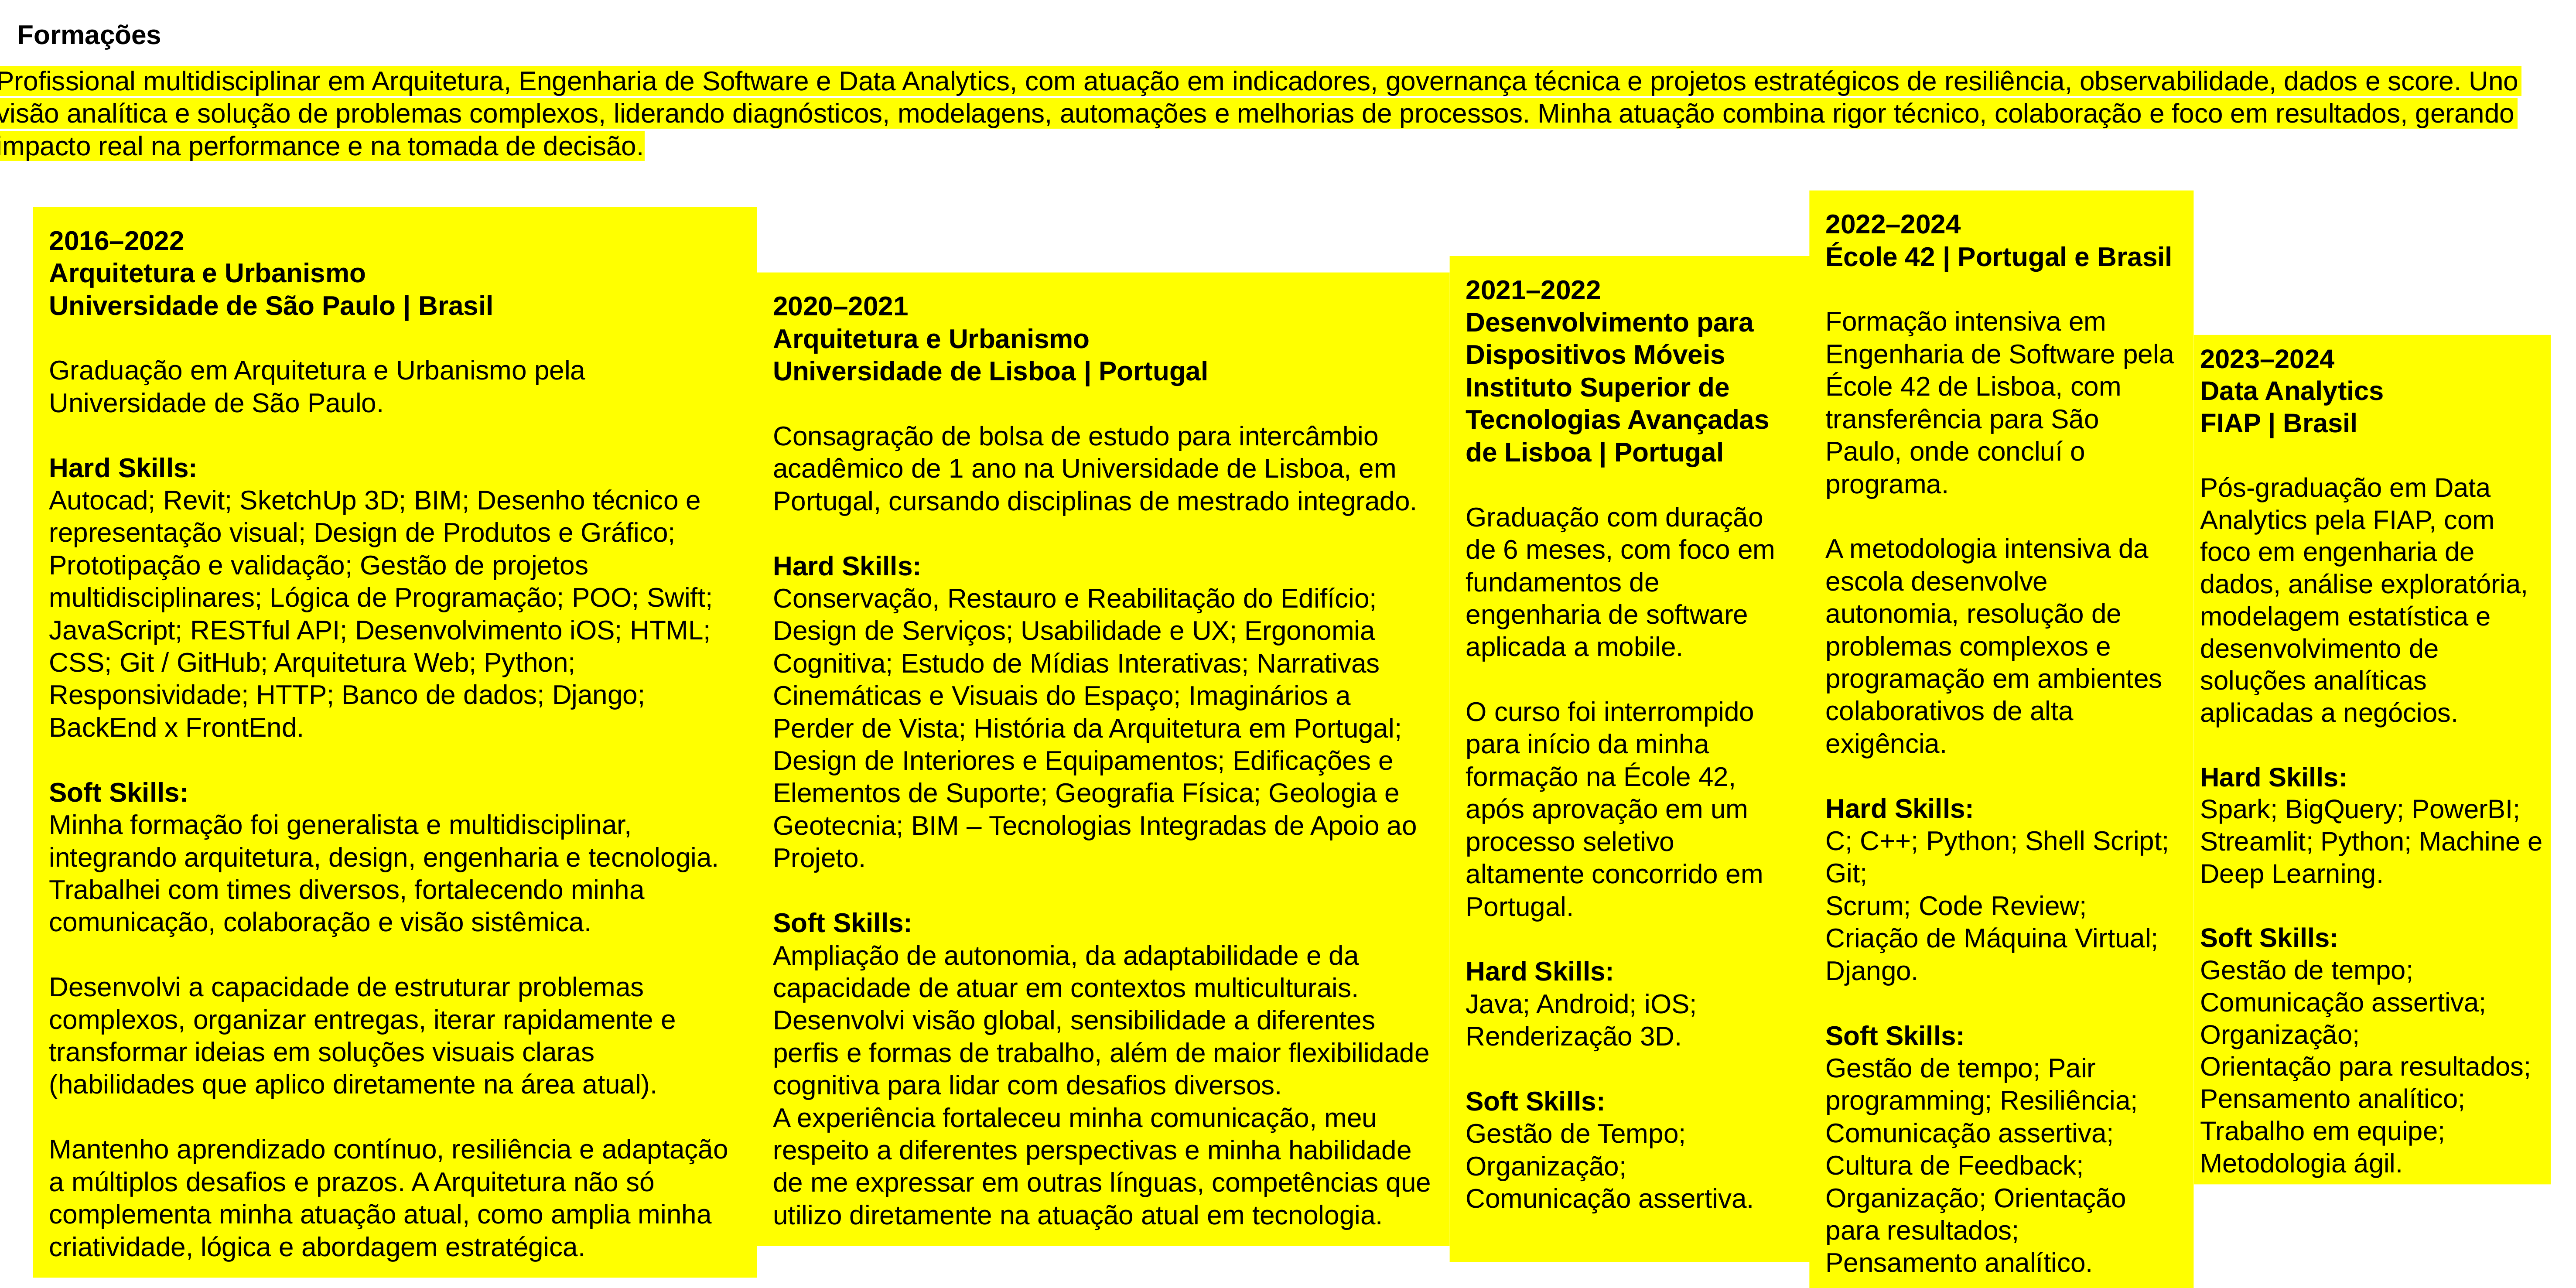

Formações
Profissional multidisciplinar em Arquitetura, Engenharia de Software e Data Analytics, com atuação em indicadores, governança técnica e projetos estratégicos de resiliência, observabilidade, dados e score. Uno visão analítica e solução de problemas complexos, liderando diagnósticos, modelagens, automações e melhorias de processos. Minha atuação combina rigor técnico, colaboração e foco em resultados, gerando impacto real na performance e na tomada de decisão.
2022–2024
École 42 | Portugal e Brasil

Formação intensiva em Engenharia de Software pela École 42 de Lisboa, com transferência para São Paulo, onde concluí o programa.

A metodologia intensiva da escola desenvolve autonomia, resolução de problemas complexos e programação em ambientes colaborativos de alta exigência.

Hard Skills:
C; C++; Python; Shell Script; Git;
Scrum; Code Review; Criação de Máquina Virtual; Django.

Soft Skills:
Gestão de tempo; Pair programming; Resiliência; Comunicação assertiva; Cultura de Feedback; Organização; Orientação para resultados; Pensamento analítico.
2016–2022
Arquitetura e Urbanismo
Universidade de São Paulo | Brasil

Graduação em Arquitetura e Urbanismo pela Universidade de São Paulo.

Hard Skills:
Autocad; Revit; SketchUp 3D; BIM; Desenho técnico e representação visual; Design de Produtos e Gráfico; Prototipação e validação; Gestão de projetos multidisciplinares; Lógica de Programação; POO; Swift; JavaScript; RESTful API; Desenvolvimento iOS; HTML; CSS; Git / GitHub; Arquitetura Web; Python; Responsividade; HTTP; Banco de dados; Django; BackEnd x FrontEnd.

Soft Skills:
Minha formação foi generalista e multidisciplinar, integrando arquitetura, design, engenharia e tecnologia. Trabalhei com times diversos, fortalecendo minha comunicação, colaboração e visão sistêmica.

Desenvolvi a capacidade de estruturar problemas complexos, organizar entregas, iterar rapidamente e transformar ideias em soluções visuais claras (habilidades que aplico diretamente na área atual).

Mantenho aprendizado contínuo, resiliência e adaptação a múltiplos desafios e prazos. A Arquitetura não só complementa minha atuação atual, como amplia minha criatividade, lógica e abordagem estratégica.
2021–2022
Desenvolvimento para Dispositivos Móveis
Instituto Superior de Tecnologias Avançadas de Lisboa | Portugal

Graduação com duração de 6 meses, com foco em fundamentos de engenharia de software aplicada a mobile.

O curso foi interrompido para início da minha formação na École 42, após aprovação em um processo seletivo altamente concorrido em Portugal.

Hard Skills:
Java; Android; iOS; Renderização 3D.
Soft Skills:
Gestão de Tempo; Organização; Comunicação assertiva.

2020–2021
Arquitetura e Urbanismo
Universidade de Lisboa | Portugal

Consagração de bolsa de estudo para intercâmbio acadêmico de 1 ano na Universidade de Lisboa, em Portugal, cursando disciplinas de mestrado integrado.

Hard Skills:
Conservação, Restauro e Reabilitação do Edifício; Design de Serviços; Usabilidade e UX; Ergonomia Cognitiva; Estudo de Mídias Interativas; Narrativas Cinemáticas e Visuais do Espaço; Imaginários a Perder de Vista; História da Arquitetura em Portugal; Design de Interiores e Equipamentos; Edificações e Elementos de Suporte; Geografia Física; Geologia e Geotecnia; BIM – Tecnologias Integradas de Apoio ao Projeto.

Soft Skills:
Ampliação de autonomia, da adaptabilidade e da capacidade de atuar em contextos multiculturais. Desenvolvi visão global, sensibilidade a diferentes perfis e formas de trabalho, além de maior flexibilidade cognitiva para lidar com desafios diversos.
A experiência fortaleceu minha comunicação, meu respeito a diferentes perspectivas e minha habilidade de me expressar em outras línguas, competências que utilizo diretamente na atuação atual em tecnologia.
2023–2024
Data Analytics
FIAP | Brasil

Pós-graduação em Data Analytics pela FIAP, com foco em engenharia de dados, análise exploratória, modelagem estatística e desenvolvimento de soluções analíticas aplicadas a negócios.

Hard Skills:
Spark; BigQuery; PowerBI; Streamlit; Python; Machine e Deep Learning.

Soft Skills:
Gestão de tempo; Comunicação assertiva; Organização;
Orientação para resultados; Pensamento analítico;
Trabalho em equipe; Metodologia ágil.